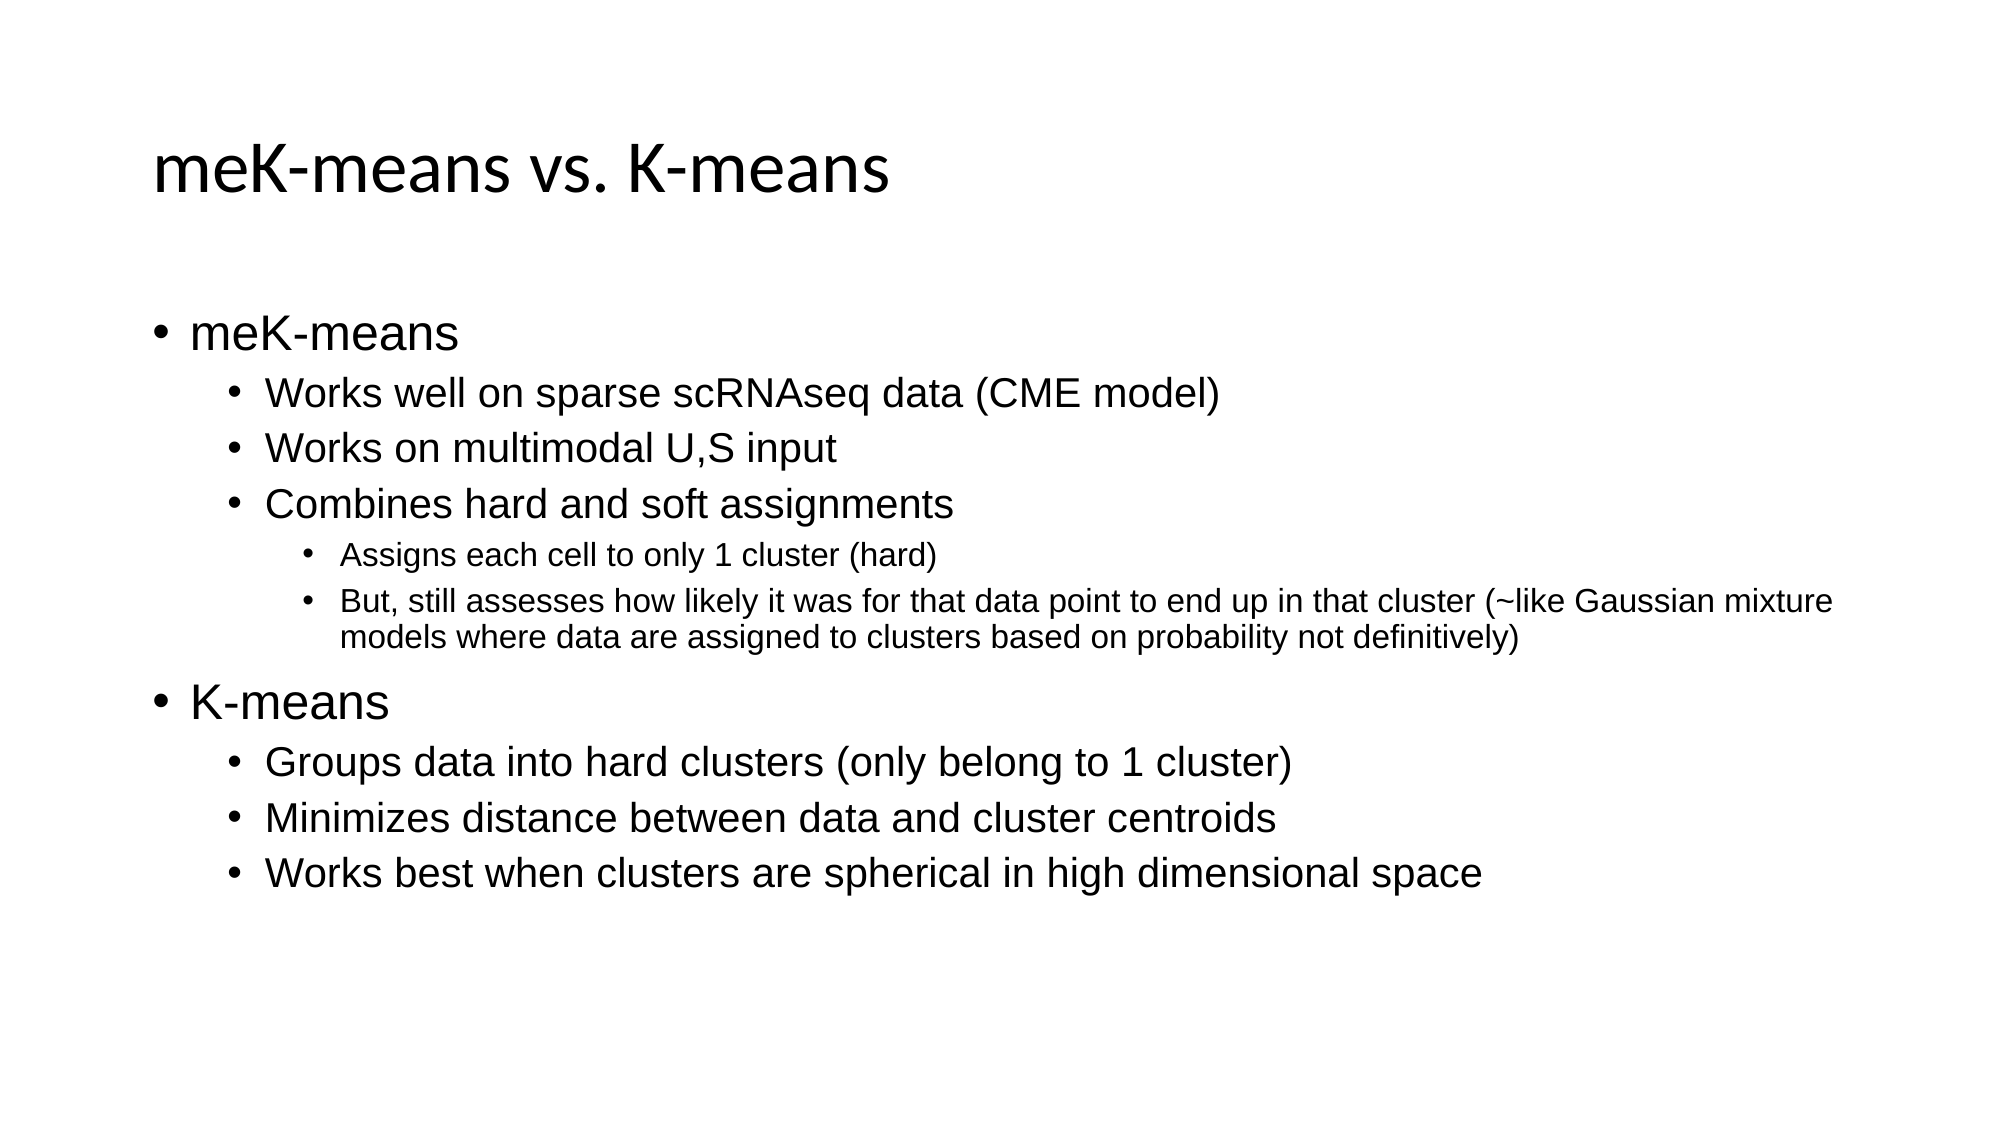

# meK-means vs. K-means
meK-means
Works well on sparse scRNAseq data (CME model)
Works on multimodal U,S input
Combines hard and soft assignments
Assigns each cell to only 1 cluster (hard)
But, still assesses how likely it was for that data point to end up in that cluster (~like Gaussian mixture models where data are assigned to clusters based on probability not definitively)
K-means
Groups data into hard clusters (only belong to 1 cluster)
Minimizes distance between data and cluster centroids
Works best when clusters are spherical in high dimensional space